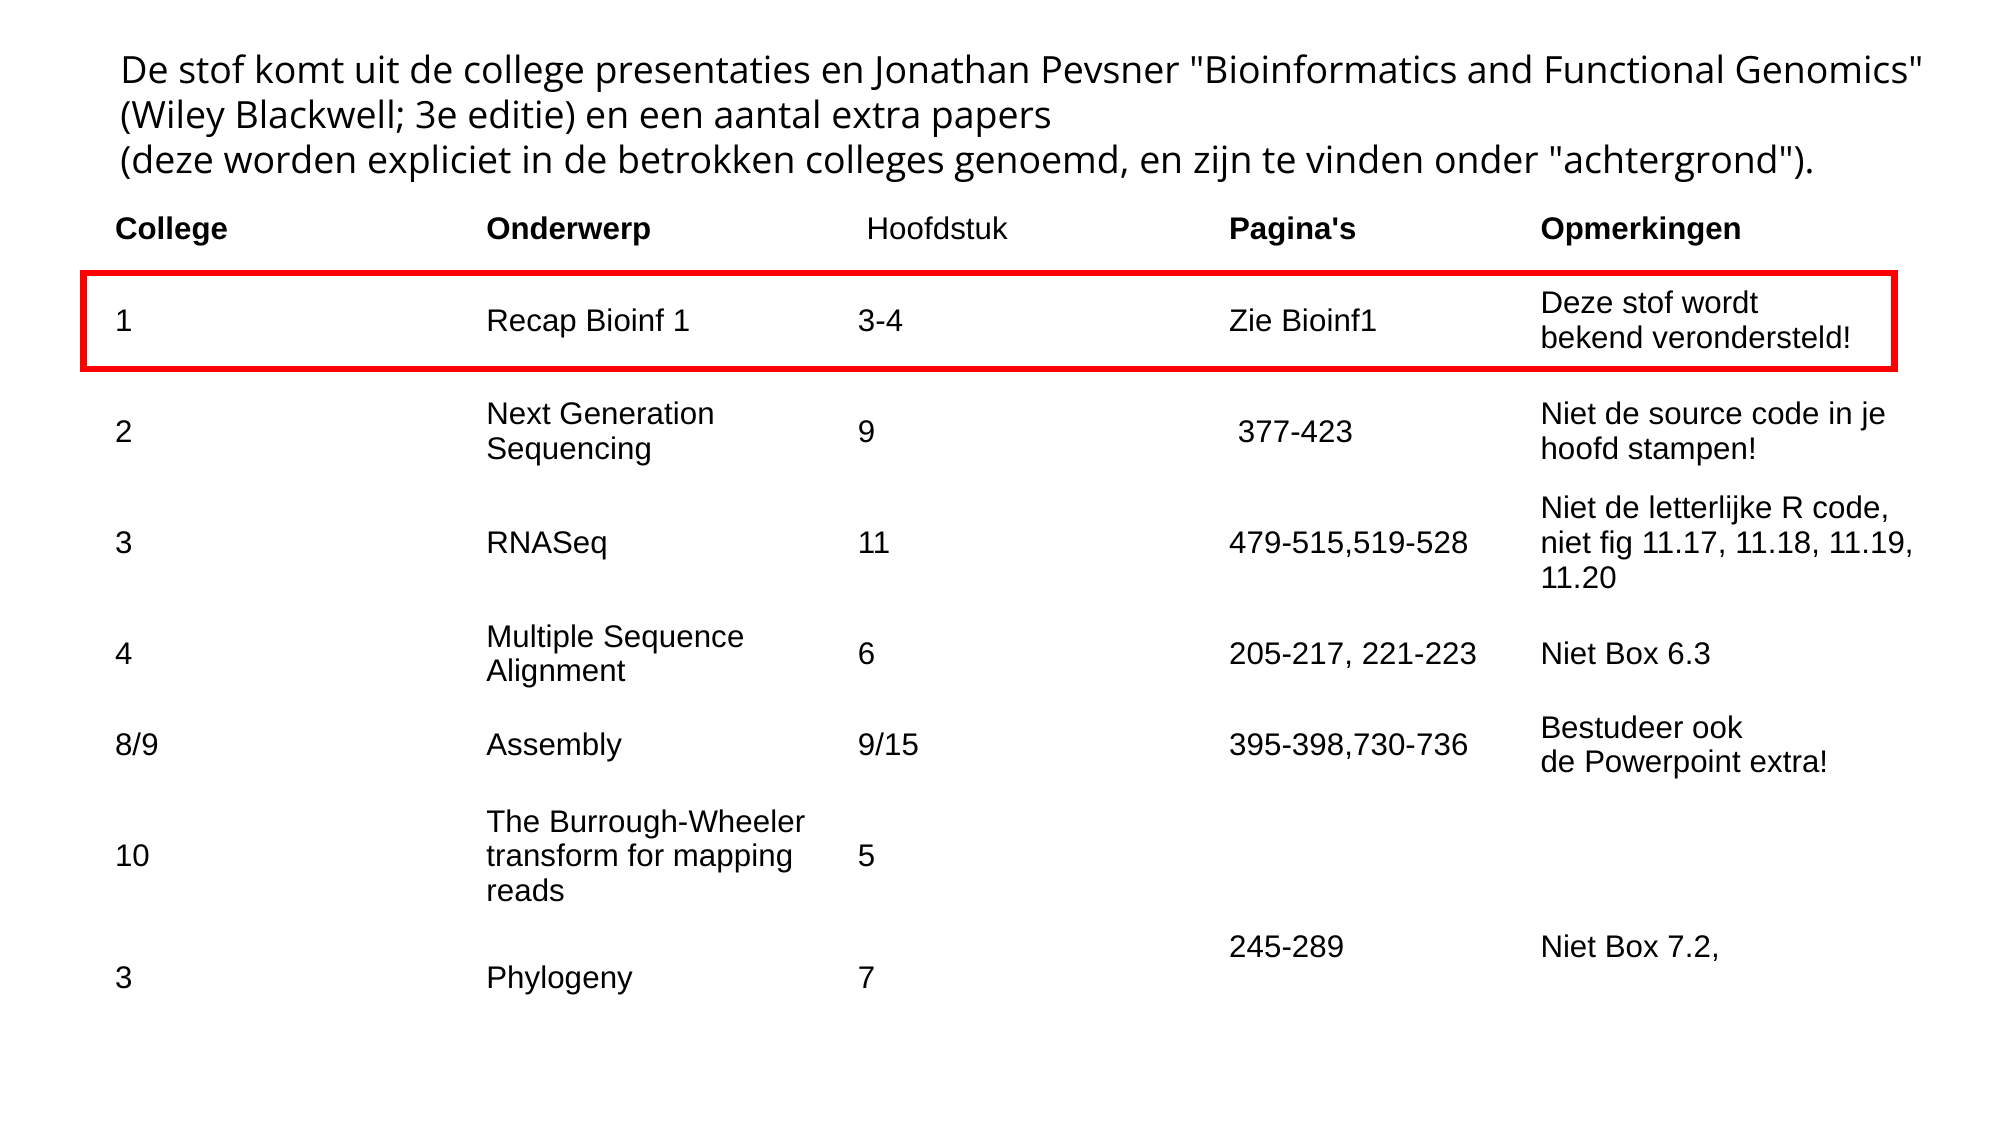

De stof komt uit de college presentaties en Jonathan Pevsner "Bioinformatics and Functional Genomics"
(Wiley Blackwell; 3e editie) en een aantal extra papers
(deze worden expliciet in de betrokken colleges genoemd, en zijn te vinden onder "achtergrond").
| College | Onderwerp | Hoofdstuk | Pagina's | Opmerkingen |
| --- | --- | --- | --- | --- |
| 1 | Recap Bioinf 1 | 3-4 | Zie Bioinf1 | Deze stof wordt bekend verondersteld! |
| 2 | Next Generation Sequencing | 9 | 377-423 | Niet de source code in je hoofd stampen! |
| 3 | RNASeq | 11 | 479-515,519-528 | Niet de letterlijke R code, niet fig 11.17, 11.18, 11.19, 11.20 |
| 4 | Multiple Sequence Alignment | 6 | 205-217, 221-223 | Niet Box 6.3 |
| 8/9 | Assembly | 9/15 | 395-398,730-736 | Bestudeer ook de Powerpoint extra! |
| 10 | The Burrough-Wheeler transform for mapping reads | 5 |  |  |
| 3 | Phylogeny | 7 | 245-289 | Niet Box 7.2, |
|  |  |  |  |  |